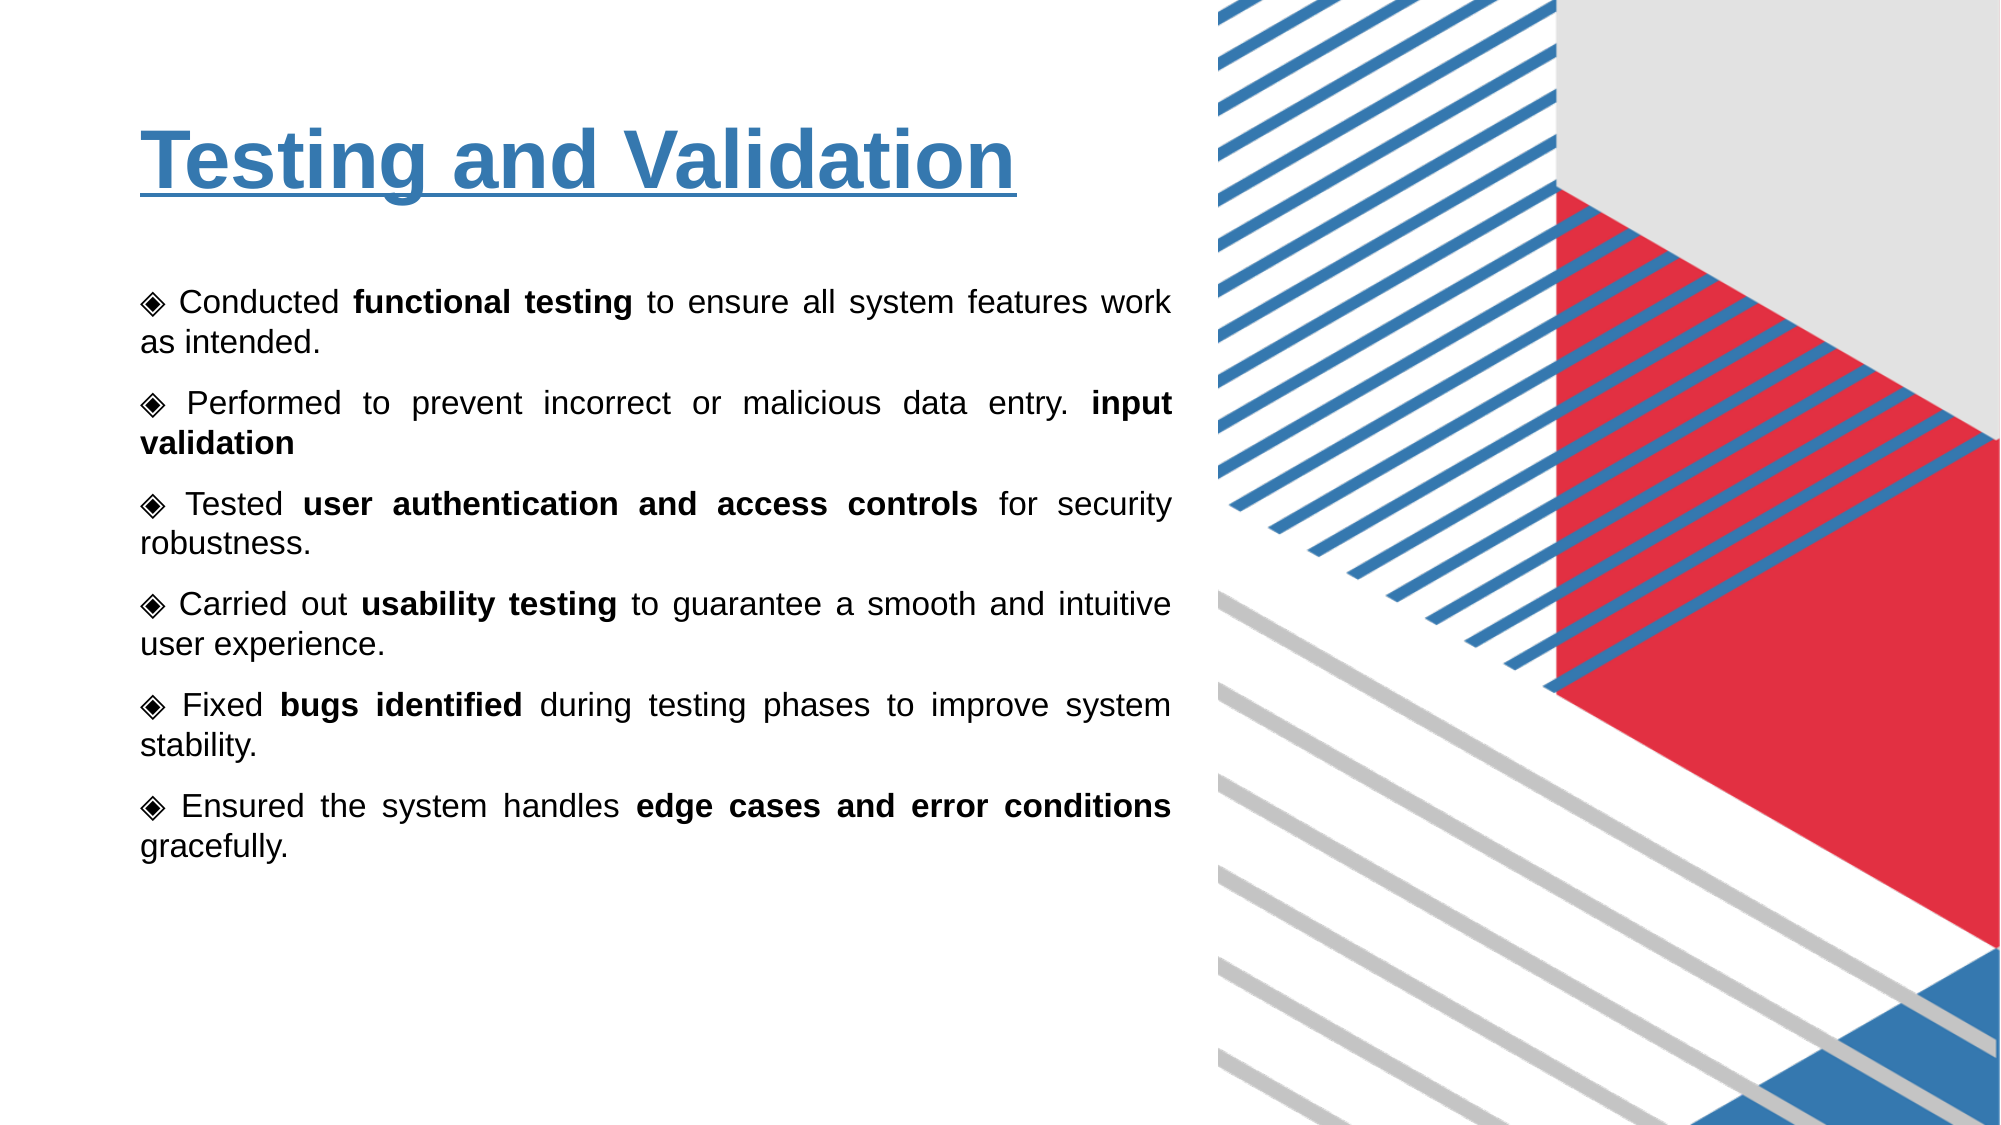

Testing and Validation
◈ Conducted functional testing to ensure all system features work as intended.
◈ Performed to prevent incorrect or malicious data entry. input validation
◈ Tested user authentication and access controls for security robustness.
◈ Carried out usability testing to guarantee a smooth and intuitive user experience.
◈ Fixed bugs identified during testing phases to improve system stability.
◈ Ensured the system handles edge cases and error conditions gracefully.